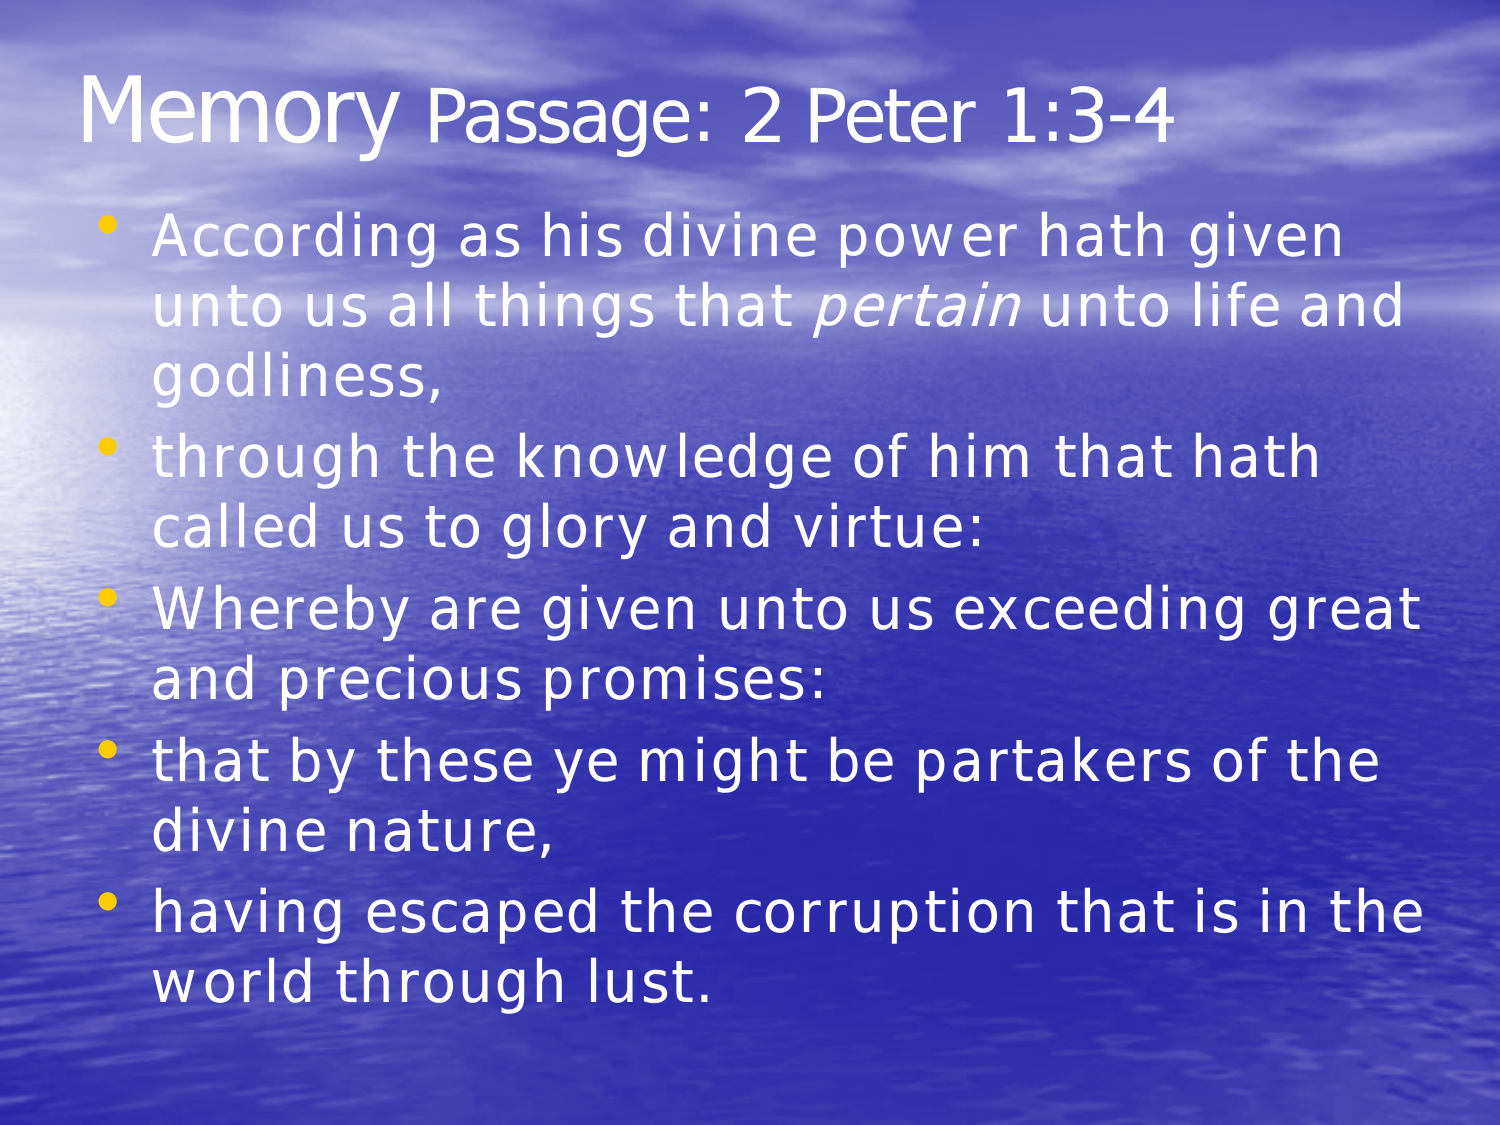

# Memory Passage: 2 Peter 1:3-4
According as his divine power hath given unto us all things that pertain unto life and godliness,
through the knowledge of him that hath called us to glory and virtue:
Whereby are given unto us exceeding great and precious promises:
that by these ye might be partakers of the divine nature,
having escaped the corruption that is in the world through lust.